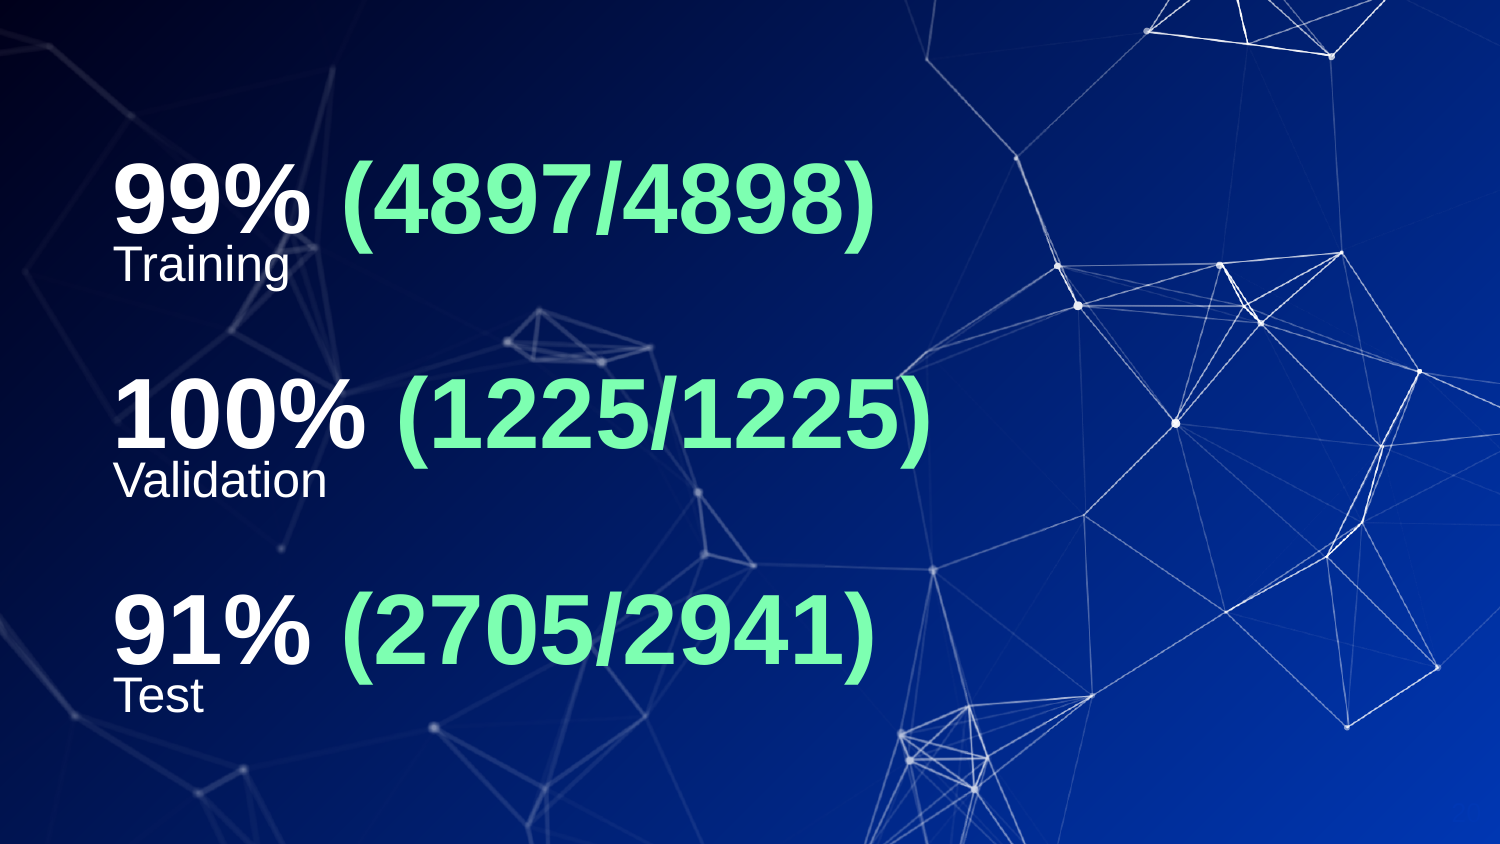

99% (4897/4898)
Training
100% (1225/1225)
Validation
91% (2705/2941)
Test
20